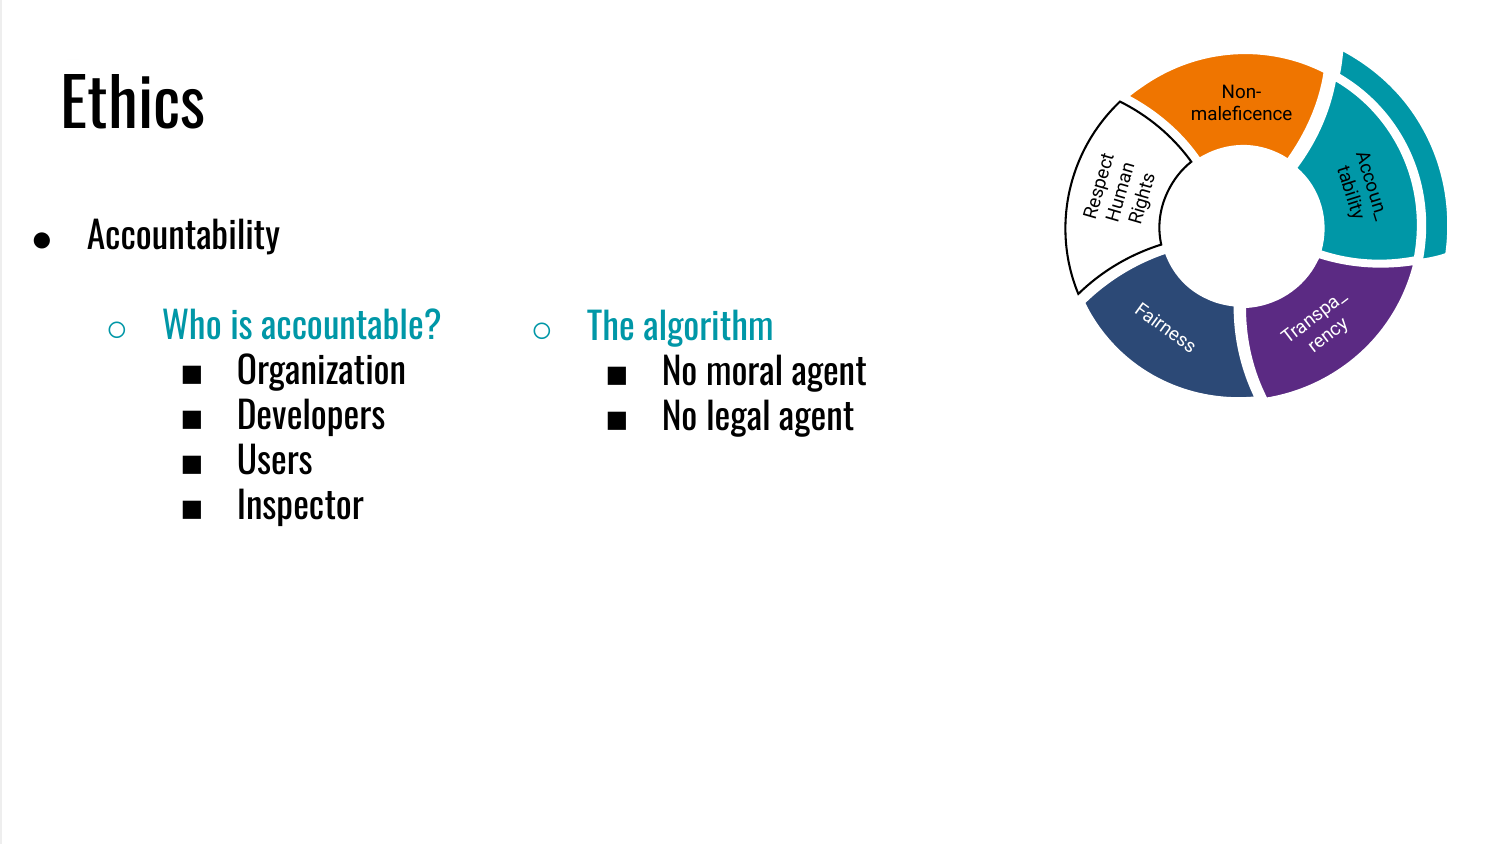

Non-
maleficence

Accoun_
tability
Ethics

Respect
Human Rights
Accountability
Who is accountable?
Organization
Developers
Users
Inspector
Non-maleficence
The algorithm
No moral agent
No legal agent

Transpa_
rency

Fairness